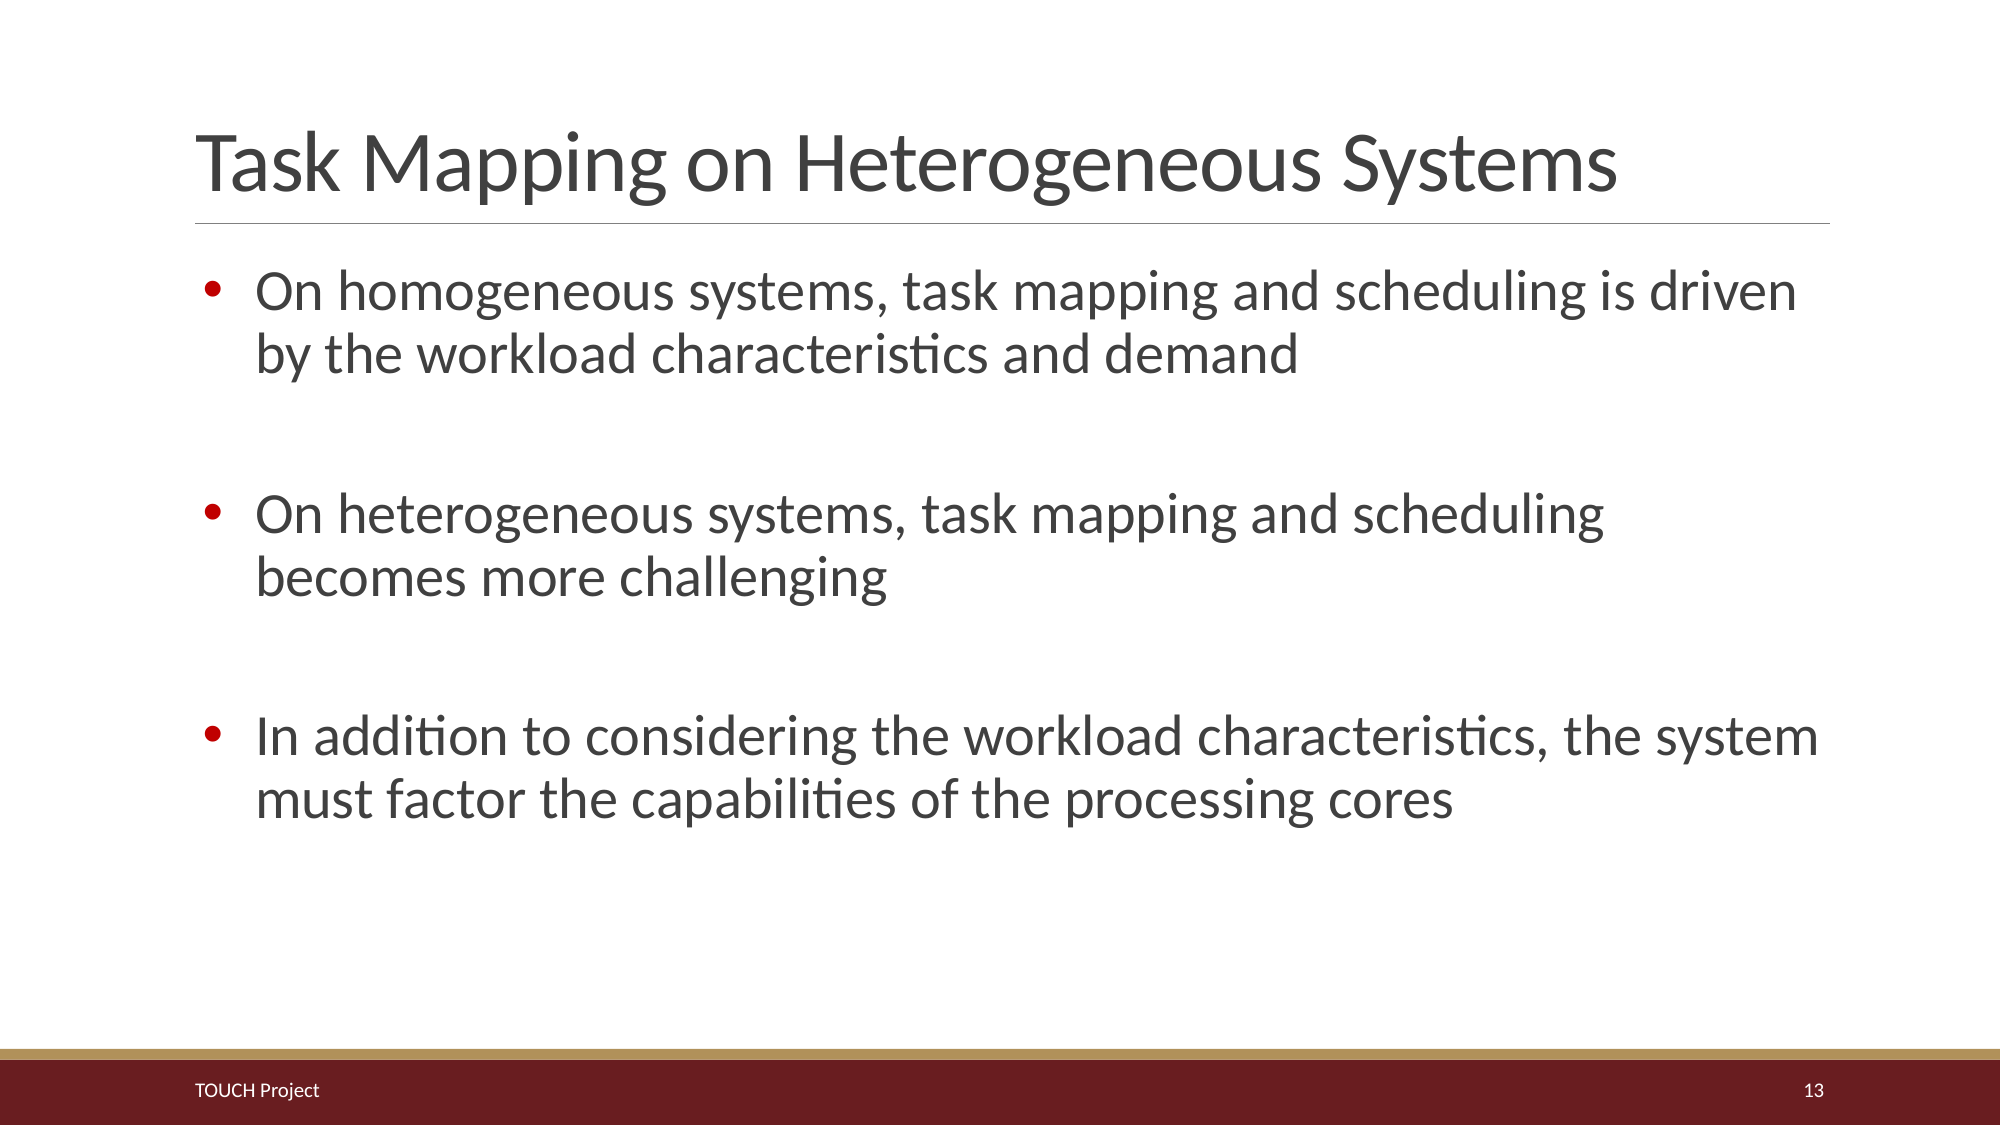

# Task Mapping on Heterogeneous Systems
On homogeneous systems, task mapping and scheduling is driven by the workload characteristics and demand

On heterogeneous systems, task mapping and scheduling becomes more challenging

In addition to considering the workload characteristics, the system must factor the capabilities of the processing cores

TOUCH Project
13